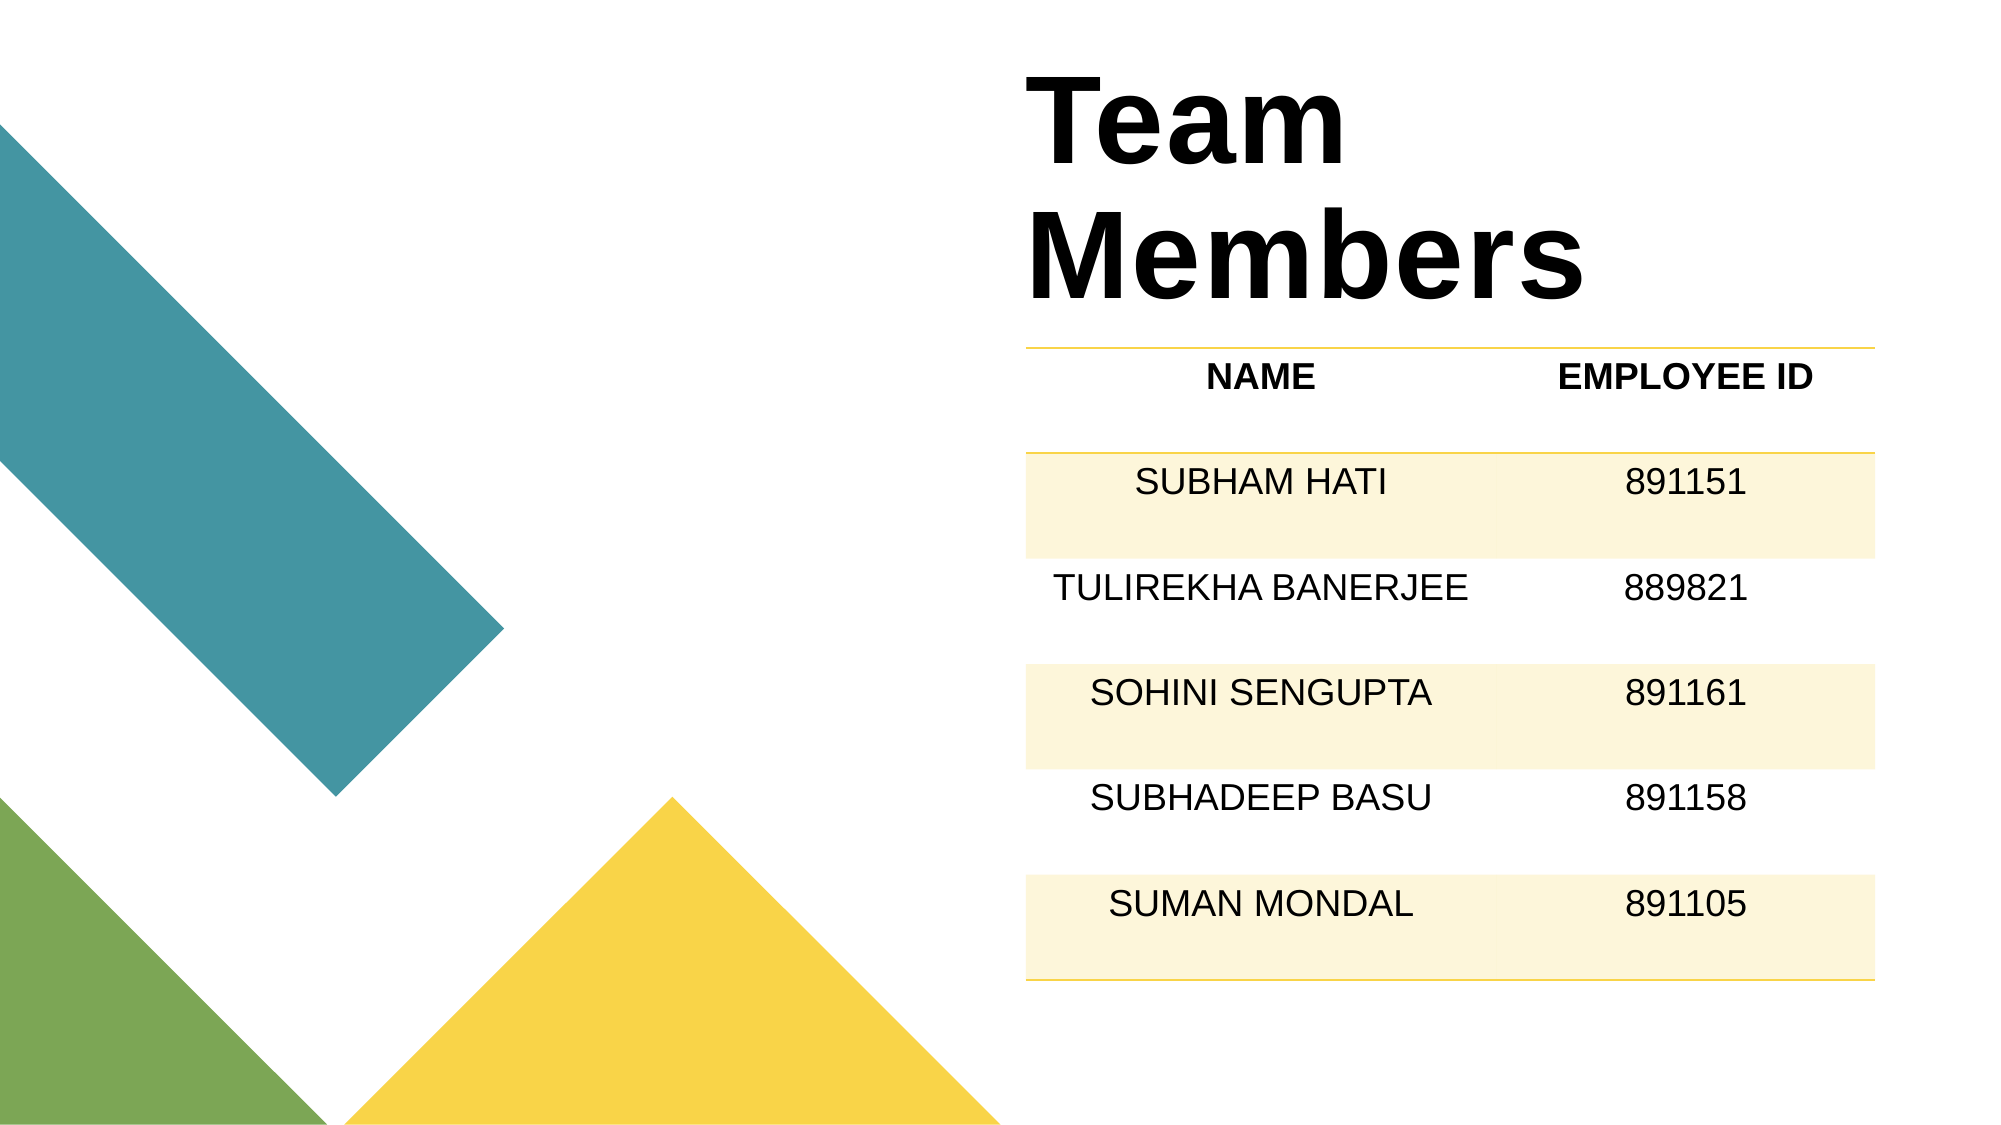

# Team Members
| NAME | EMPLOYEE ID |
| --- | --- |
| SUBHAM HATI | 891151 |
| TULIREKHA BANERJEE | 889821 |
| SOHINI SENGUPTA | 891161 |
| SUBHADEEP BASU | 891158 |
| SUMAN MONDAL | 891105 |